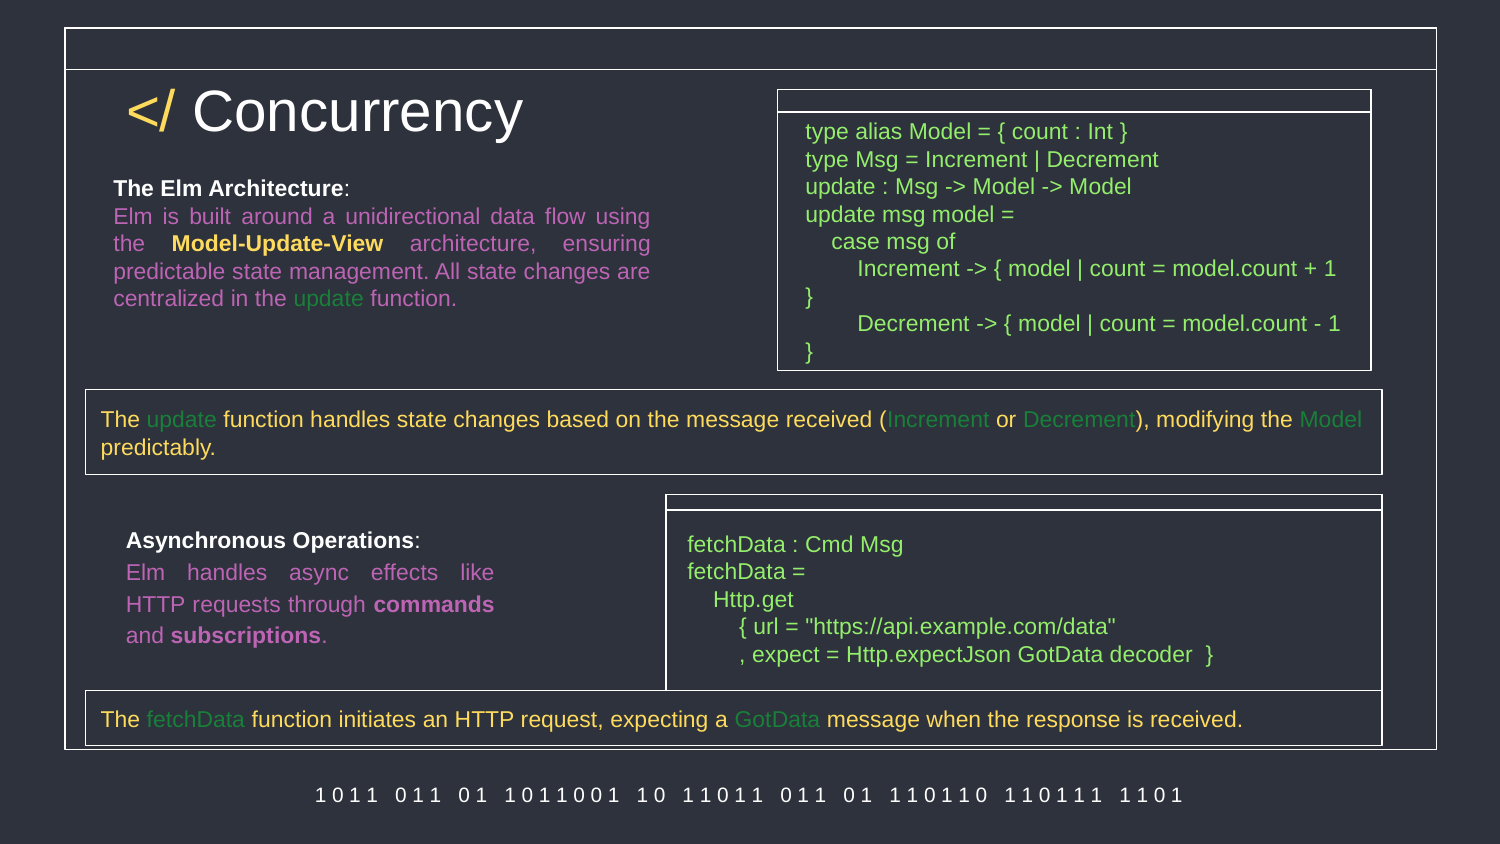

# </ Concurrency

type alias Model = { count : Int }
type Msg = Increment | Decrement
update : Msg -> Model -> Model
update msg model =
    case msg of
        Increment -> { model | count = model.count + 1 }
        Decrement -> { model | count = model.count - 1 }

The Elm Architecture:
Elm is built around a unidirectional data flow using the Model-Update-View architecture, ensuring predictable state management. All state changes are centralized in the update function.
The update function handles state changes based on the message received (Increment or Decrement), modifying the Model predictably.

Asynchronous Operations:
Elm handles async effects like HTTP requests through commands and subscriptions.
fetchData : Cmd Msg
fetchData =
    Http.get
        { url = "https://api.example.com/data"
        , expect = Http.expectJson GotData decoder  }

The fetchData function initiates an HTTP request, expecting a GotData message when the response is received.